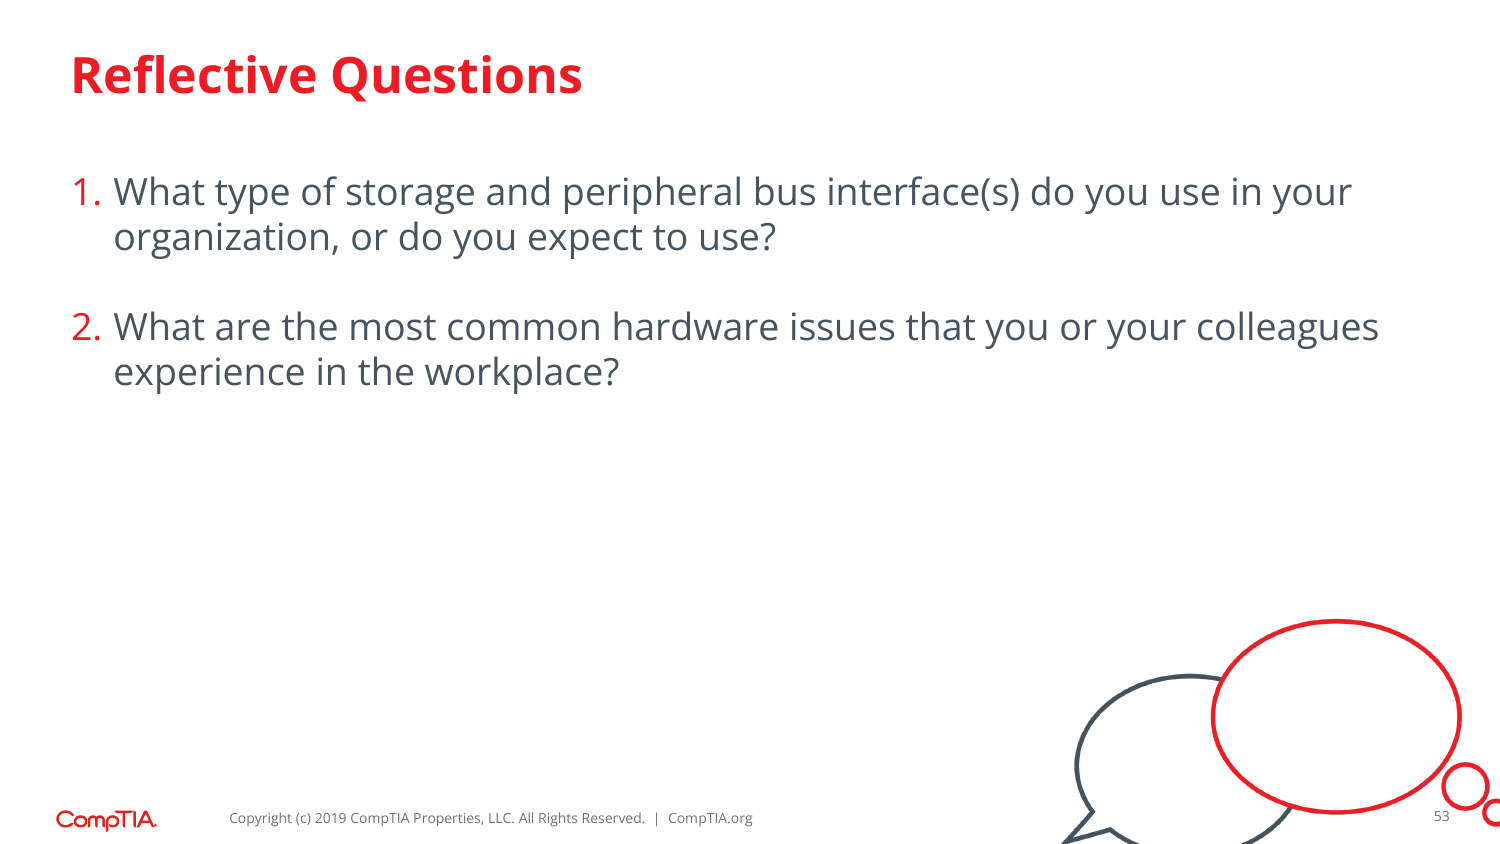

What type of storage and peripheral bus interface(s) do you use in your organization, or do you expect to use?
What are the most common hardware issues that you or your colleagues experience in the workplace?
53